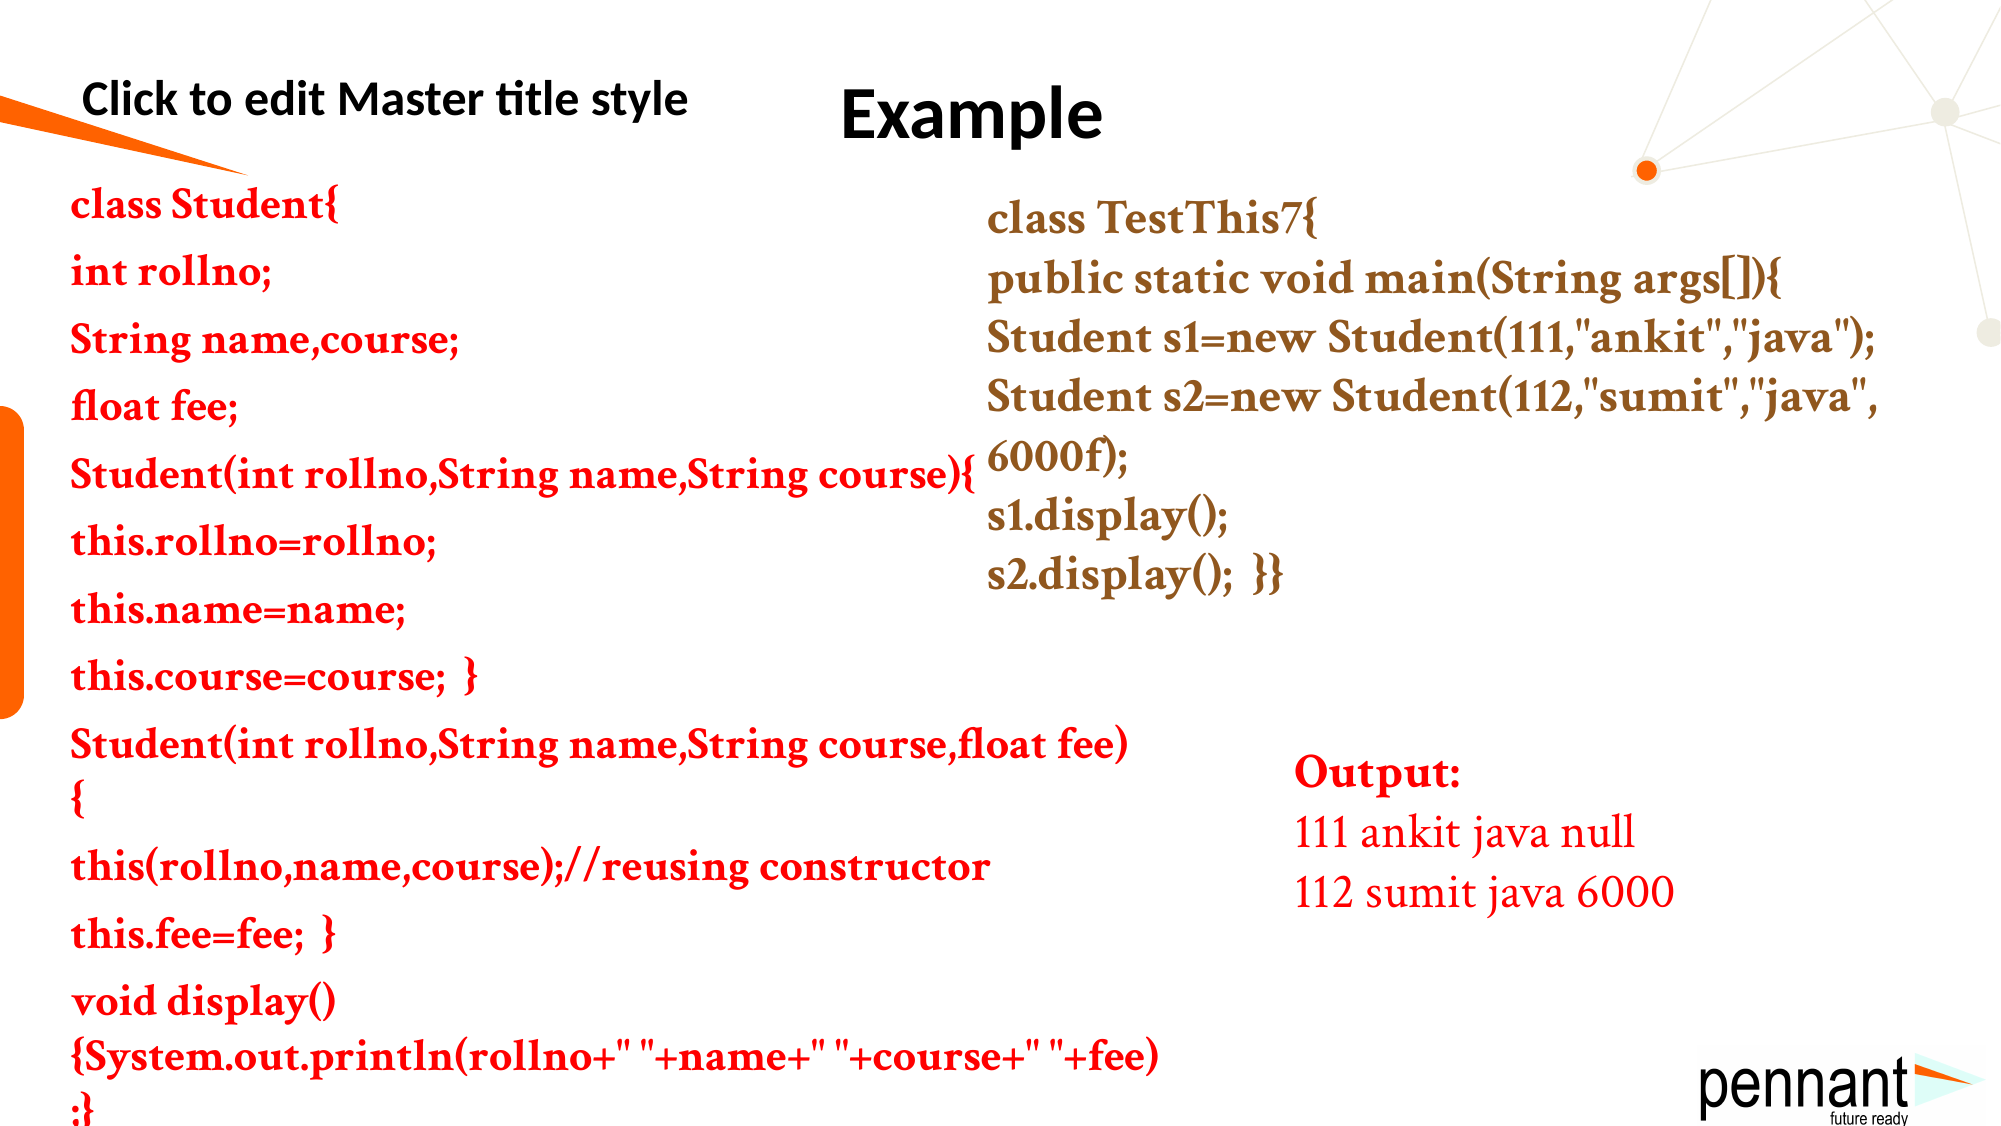

Example
class Student{
int rollno;
String name,course;
float fee;
Student(int rollno,String name,String course){
this.rollno=rollno;
this.name=name;
this.course=course;  }
Student(int rollno,String name,String course,float fee){
this(rollno,name,course);//reusing constructor
this.fee=fee;  }
void display(){System.out.println(rollno+" "+name+" "+course+" "+fee);}
}

class TestThis7{
public static void main(String args[]){
Student s1=new Student(111,"ankit","java");
Student s2=new Student(112,"sumit","java",
6000f);
s1.display();
s2.display();  }}

Output:
111 ankit java null
112 sumit java 6000